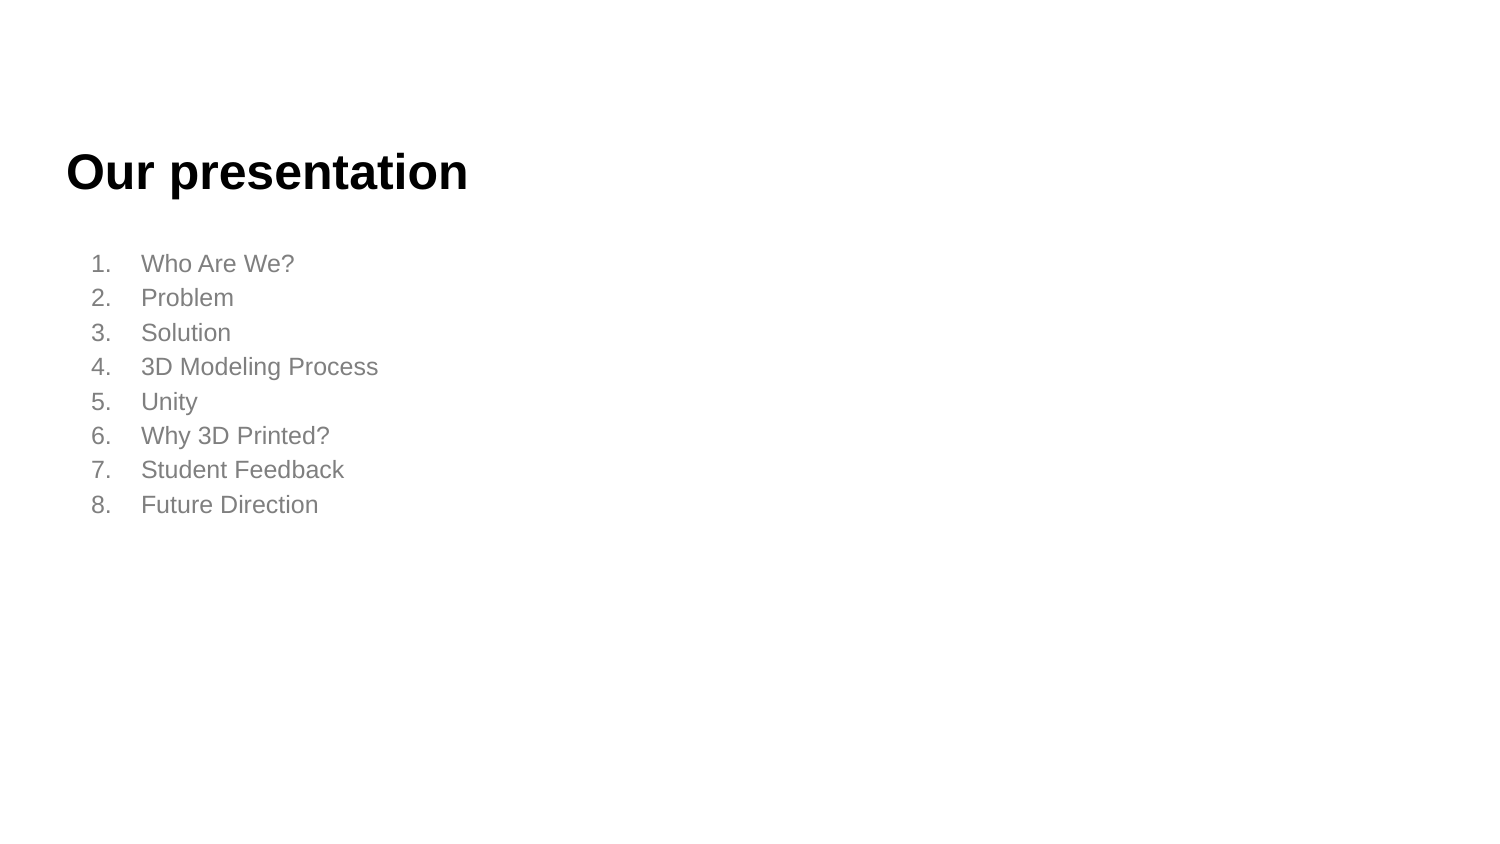

# Our presentation
Who Are We?
Problem
Solution
3D Modeling Process
Unity
Why 3D Printed?
Student Feedback
Future Direction